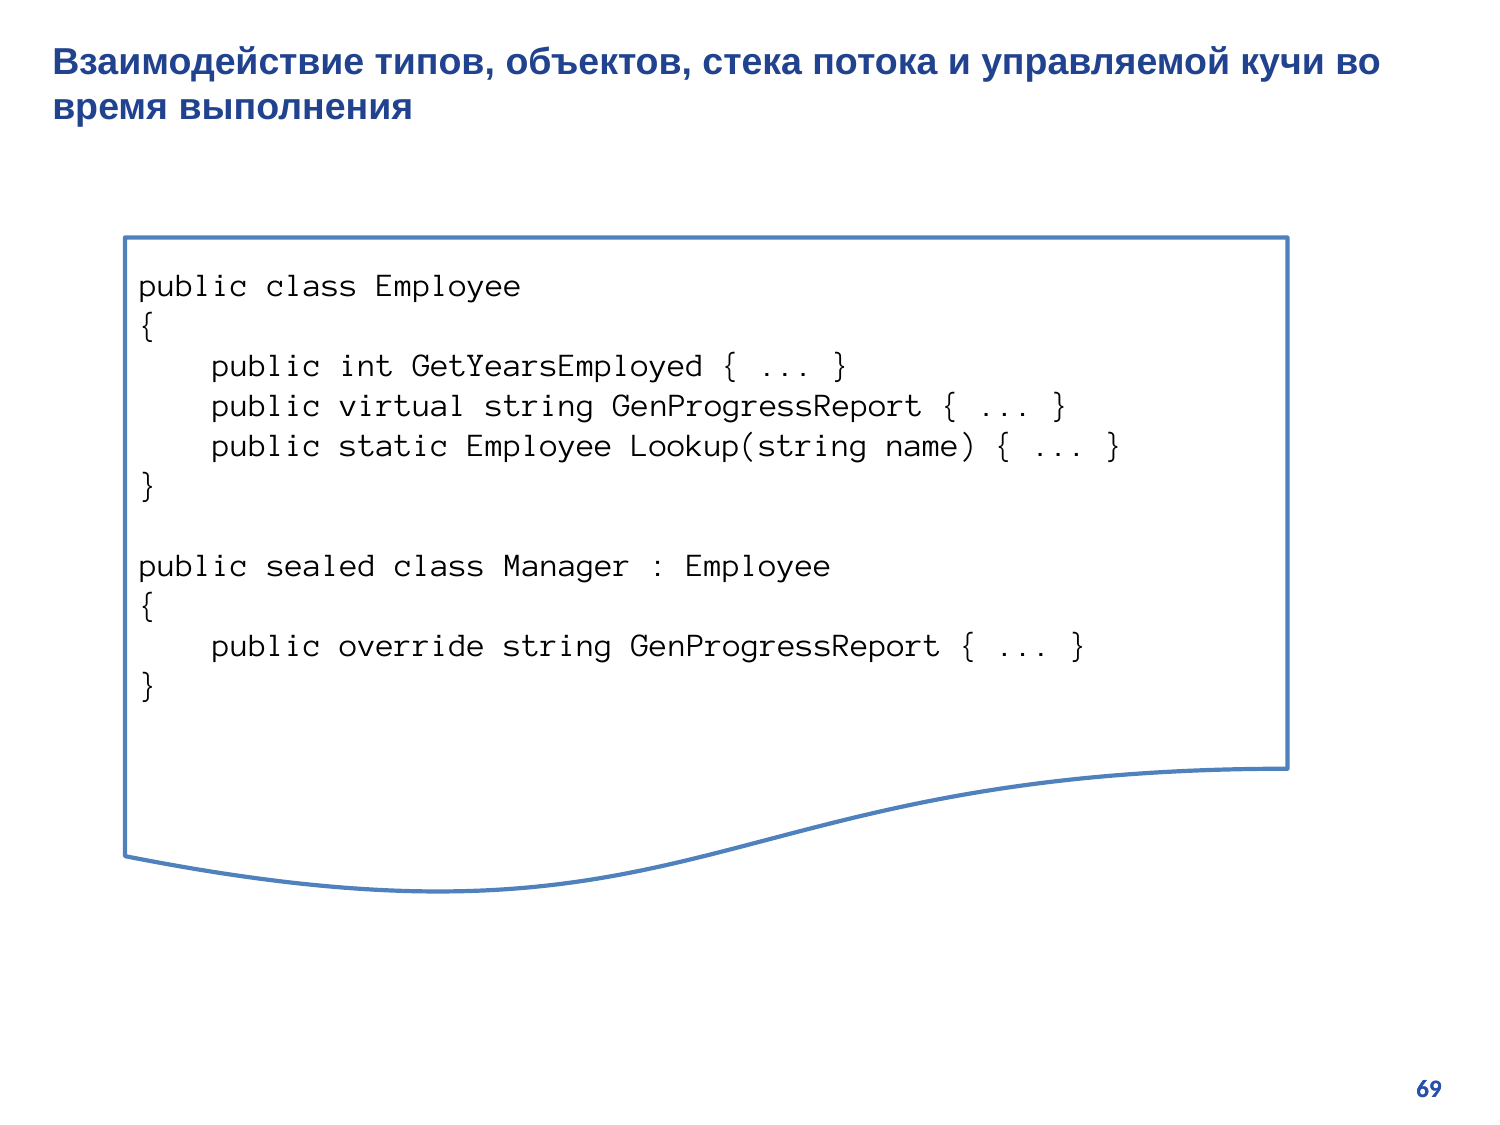

# Взаимодействие типов, объектов, стека потока и управляемой кучи во время выполнения
public class Employee
{
    public int GetYearsEmployed { ... }
    public virtual string GenProgressReport { ... }
    public static Employee Lookup(string name) { ... }
}

public sealed class Manager : Employee
{
    public override string GenProgressReport { ... }
}